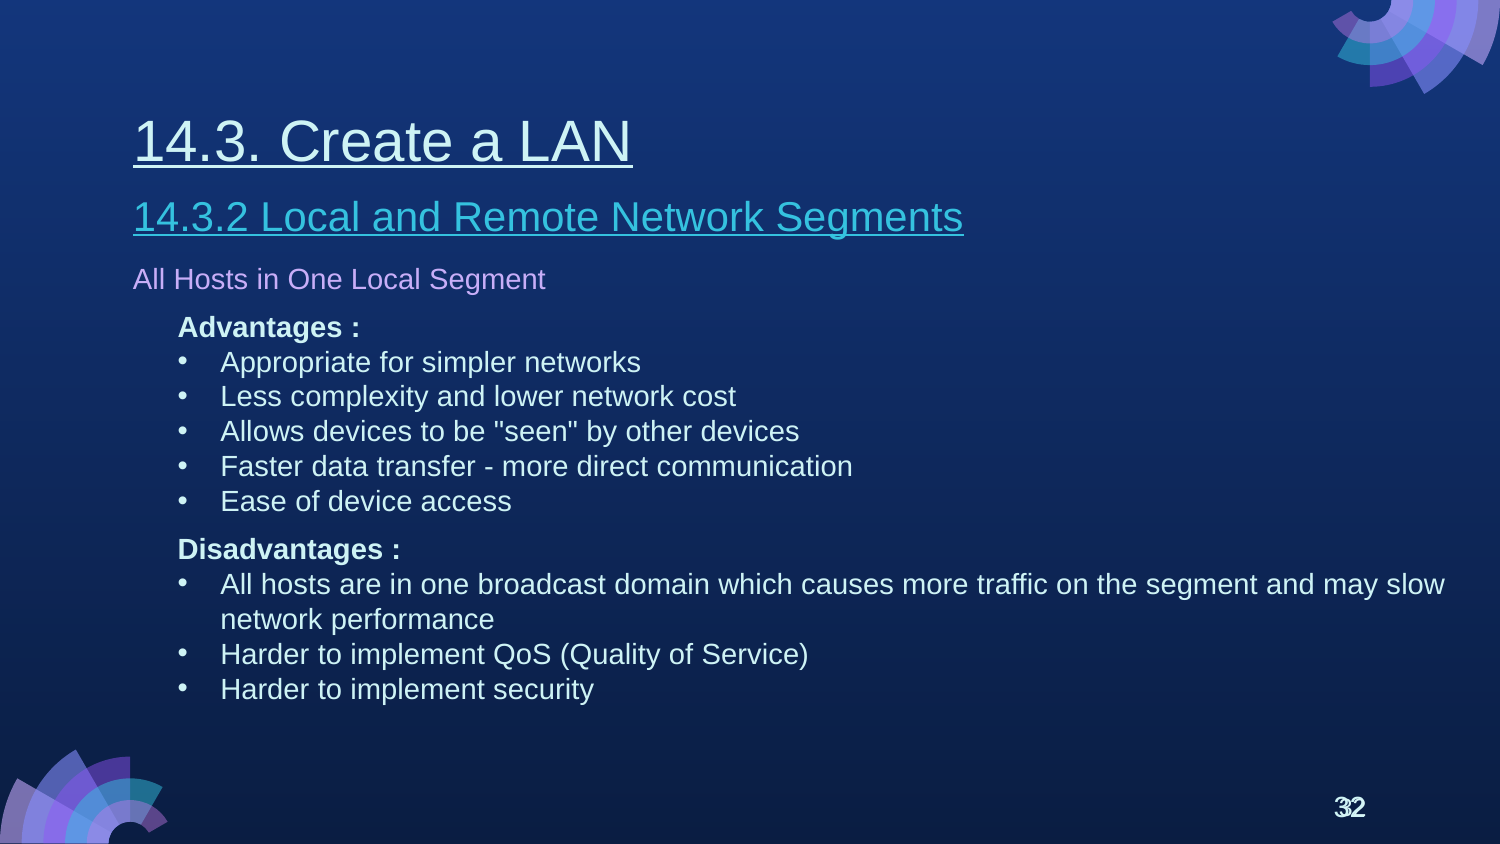

# 14.3. Create a LAN
14.3.2 Local and Remote Network Segments
All Hosts in One Local Segment
Advantages :
Appropriate for simpler networks
Less complexity and lower network cost
Allows devices to be "seen" by other devices
Faster data transfer - more direct communication
Ease of device access
Disadvantages :
All hosts are in one broadcast domain which causes more traffic on the segment and may slow network performance
Harder to implement QoS (Quality of Service)
Harder to implement security
32